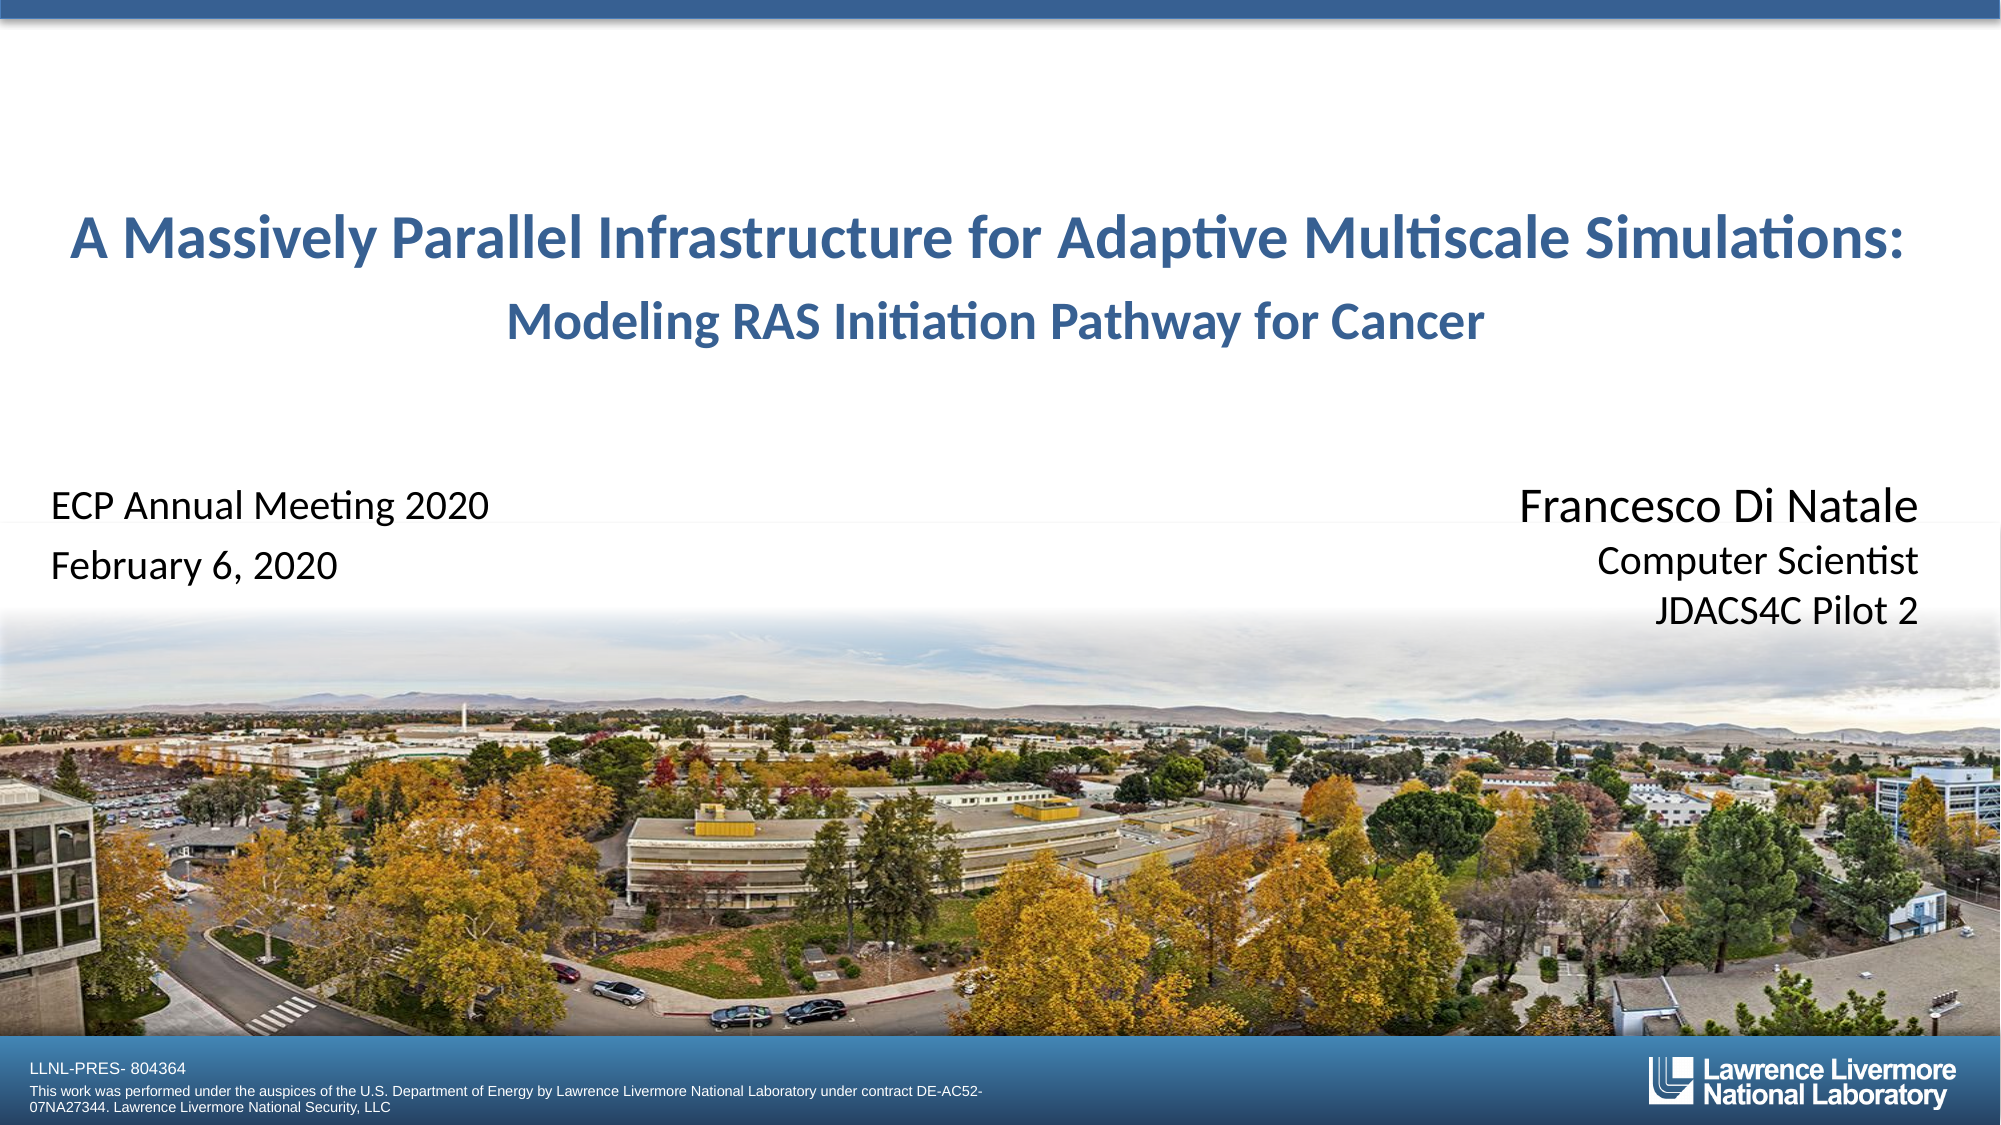

# A Massively Parallel Infrastructure for Adaptive Multiscale Simulations: Modeling RAS Initiation Pathway for Cancer
ECP Annual Meeting 2020
February 6, 2020
Francesco Di Natale
Computer Scientist
JDACS4C Pilot 2